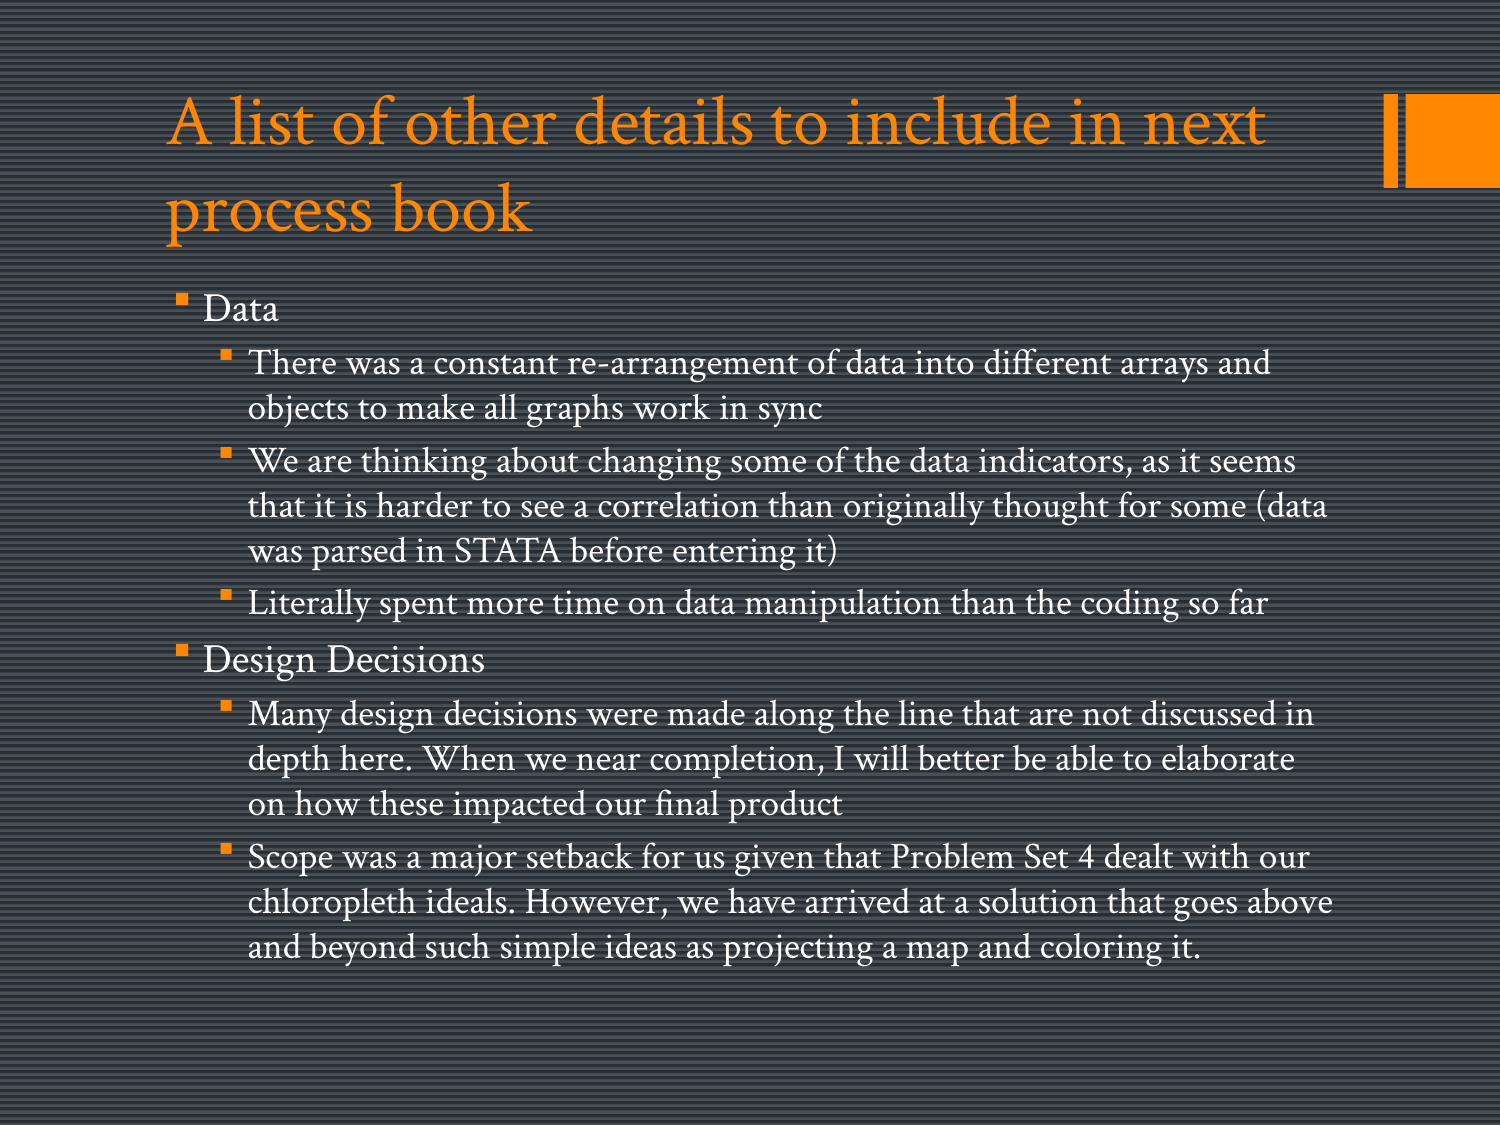

# A list of other details to include in next process book
Data
There was a constant re-arrangement of data into different arrays and objects to make all graphs work in sync
We are thinking about changing some of the data indicators, as it seems that it is harder to see a correlation than originally thought for some (data was parsed in STATA before entering it)
Literally spent more time on data manipulation than the coding so far
Design Decisions
Many design decisions were made along the line that are not discussed in depth here. When we near completion, I will better be able to elaborate on how these impacted our final product
Scope was a major setback for us given that Problem Set 4 dealt with our chloropleth ideals. However, we have arrived at a solution that goes above and beyond such simple ideas as projecting a map and coloring it.